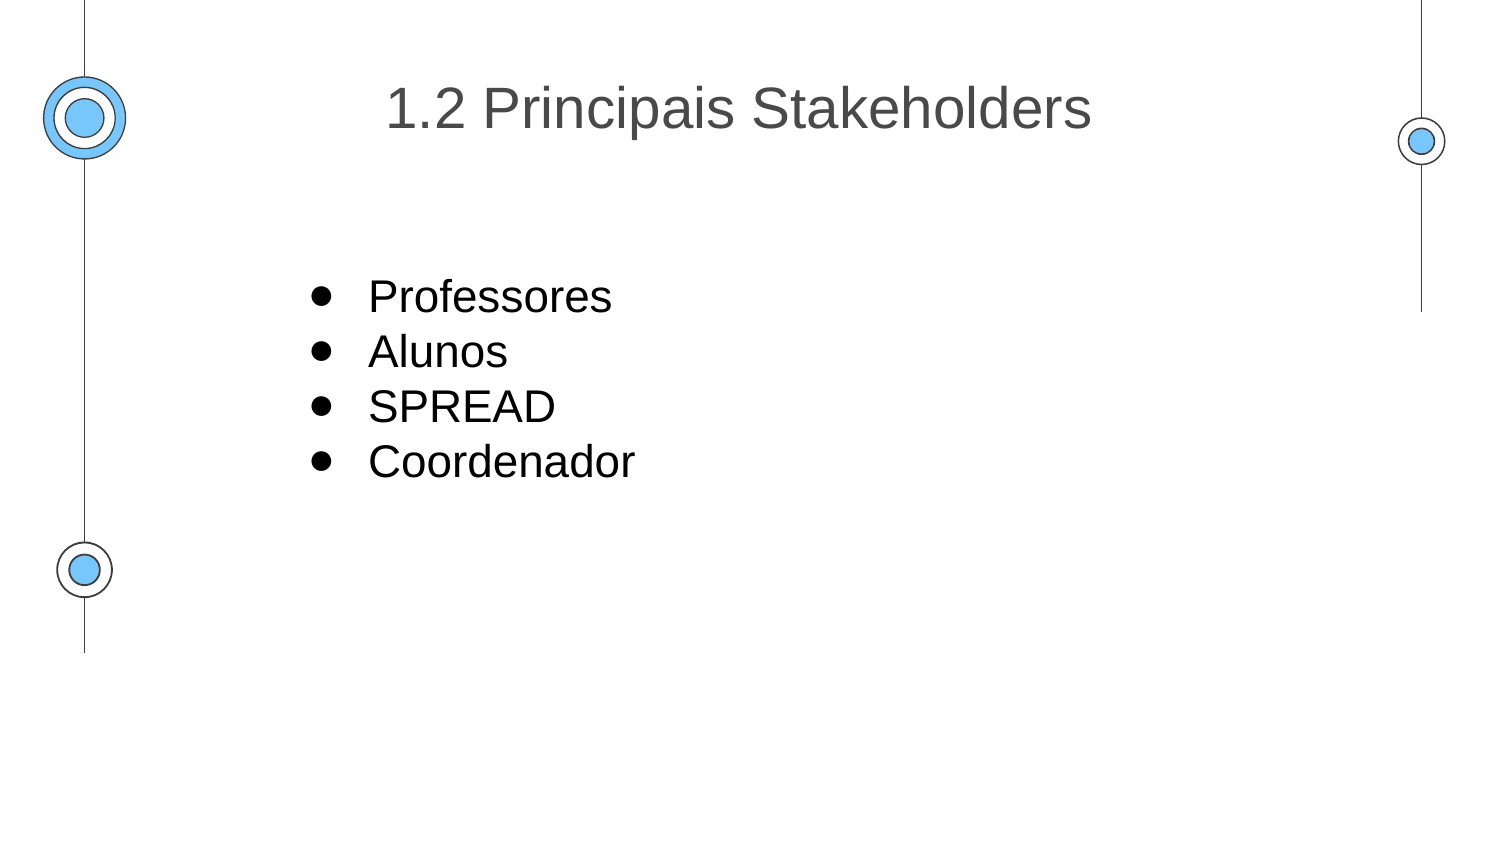

# 1.2 Principais Stakeholders
Professores
Alunos
SPREAD
Coordenador